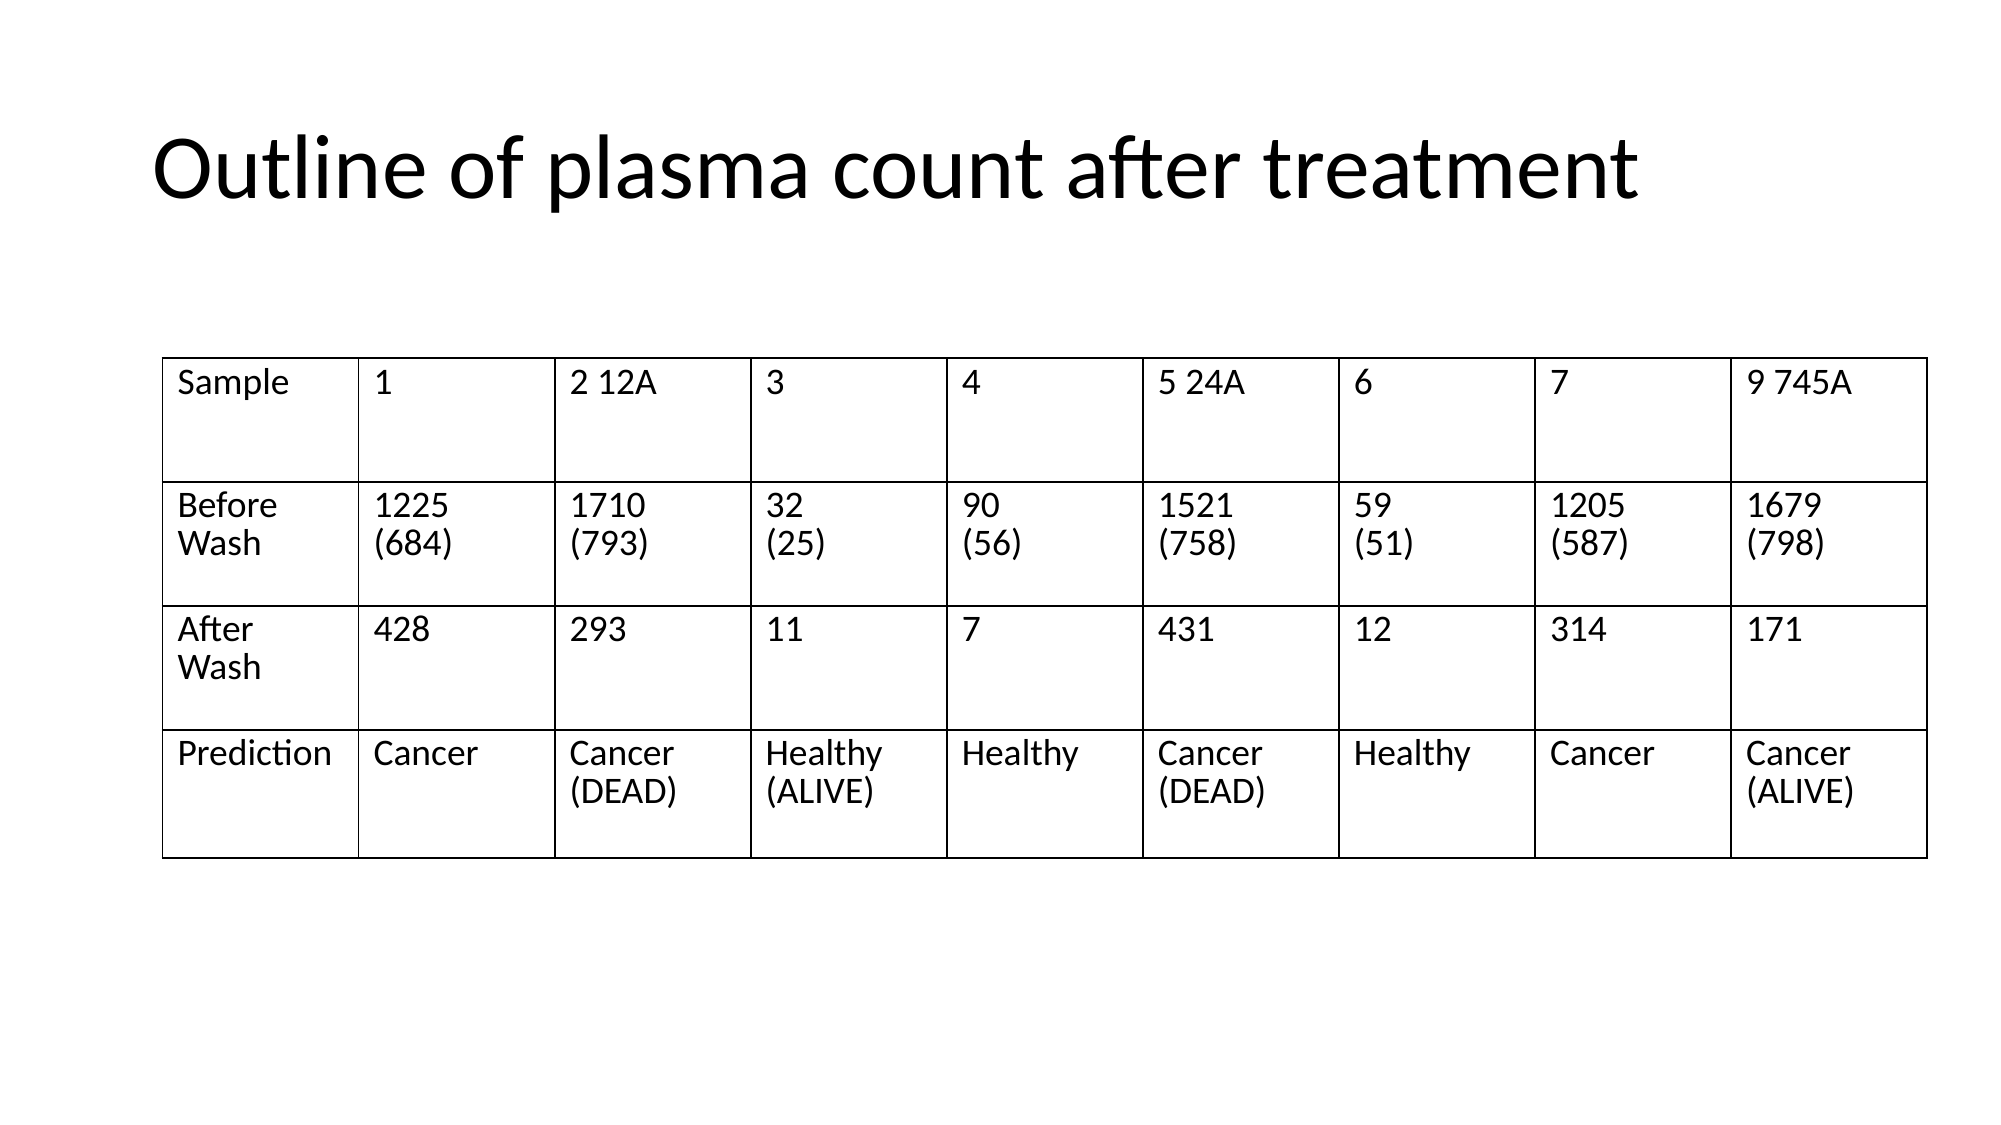

# Outline of plasma count after treatment
| Sample | 1 | 2 12A | 3 | 4 | 5 24A | 6 | 7 | 9 745A |
| --- | --- | --- | --- | --- | --- | --- | --- | --- |
| Before Wash | 1225 (684) | 1710 (793) | 32 (25) | 90 (56) | 1521 (758) | 59 (51) | 1205 (587) | 1679 (798) |
| After Wash | 428 | 293 | 11 | 7 | 431 | 12 | 314 | 171 |
| Prediction | Cancer | Cancer (DEAD) | Healthy (ALIVE) | Healthy | Cancer (DEAD) | Healthy | Cancer | Cancer (ALIVE) |